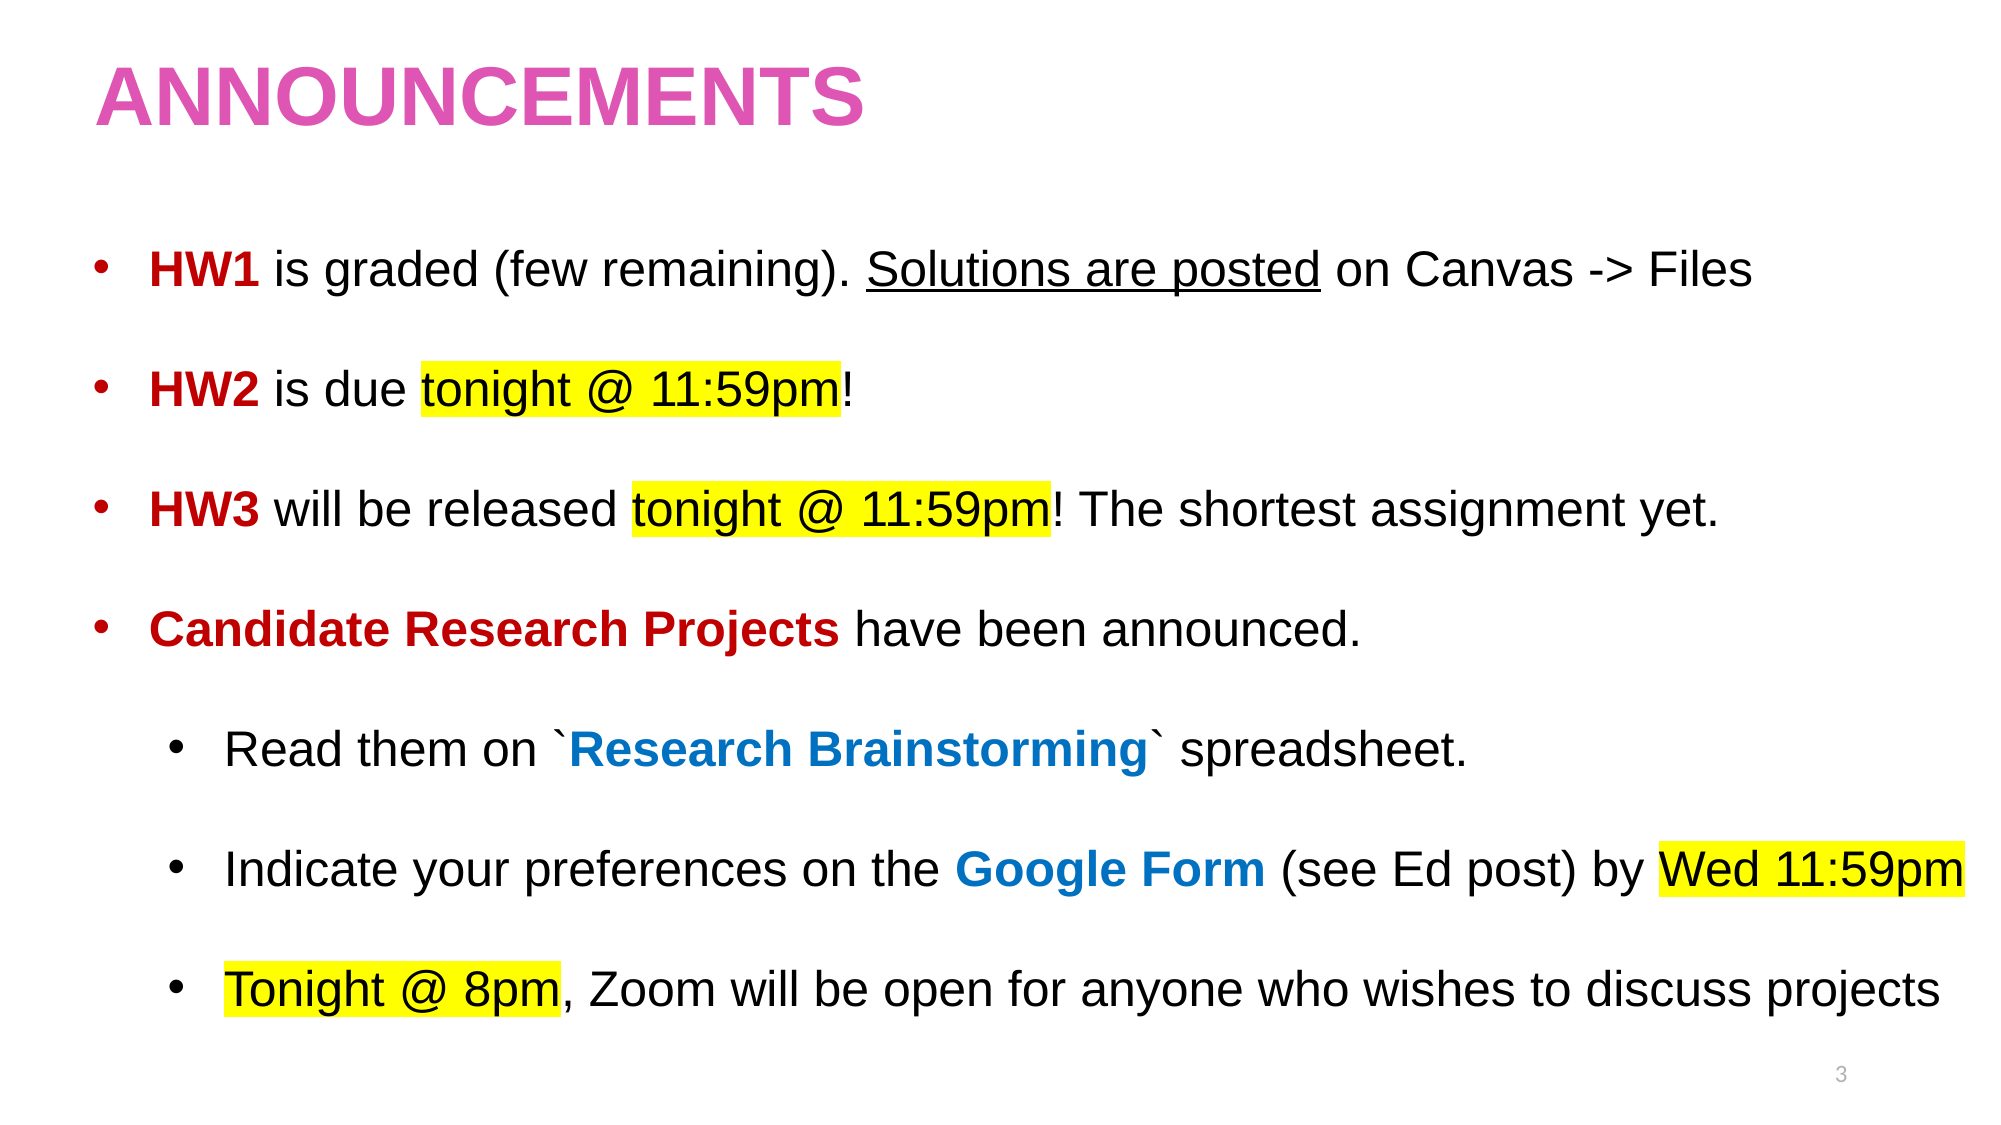

ANNOUNCEMENTS
HW1 is graded (few remaining). Solutions are posted on Canvas -> Files
HW2 is due tonight @ 11:59pm!
HW3 will be released tonight @ 11:59pm! The shortest assignment yet.
Candidate Research Projects have been announced.
Read them on `Research Brainstorming` spreadsheet.
Indicate your preferences on the Google Form (see Ed post) by Wed 11:59pm
Tonight @ 8pm, Zoom will be open for anyone who wishes to discuss projects
3